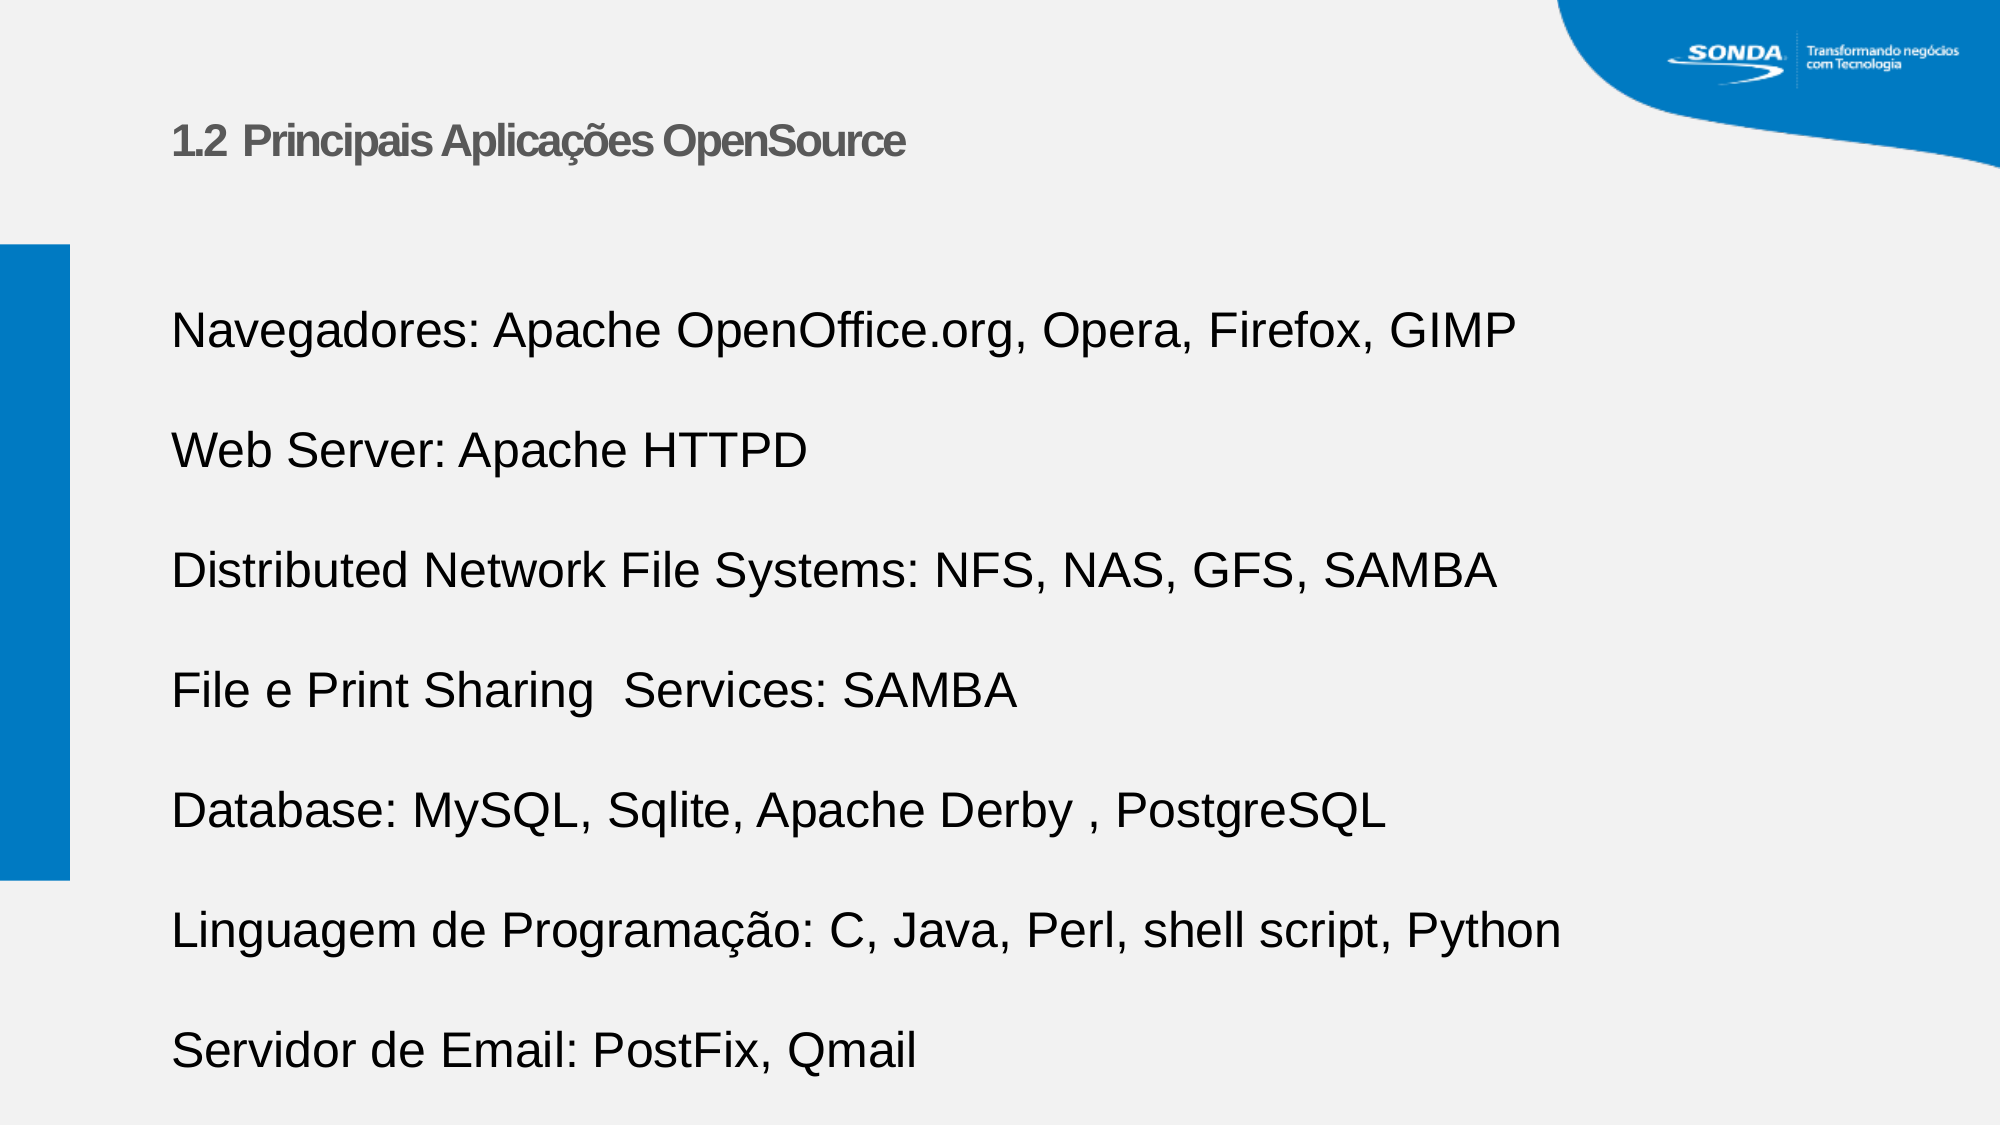

1.2 Principais Aplicações OpenSource

Navegadores: Apache OpenOffice.org, Opera, Firefox, GIMP
Web Server: Apache HTTPD
Distributed Network File Systems: NFS, NAS, GFS, SAMBA
File e Print Sharing  Services: SAMBA
Database: MySQL, Sqlite, Apache Derby , PostgreSQL
Linguagem de Programação: C, Java, Perl, shell script, Python
Servidor de Email: PostFix, Qmail